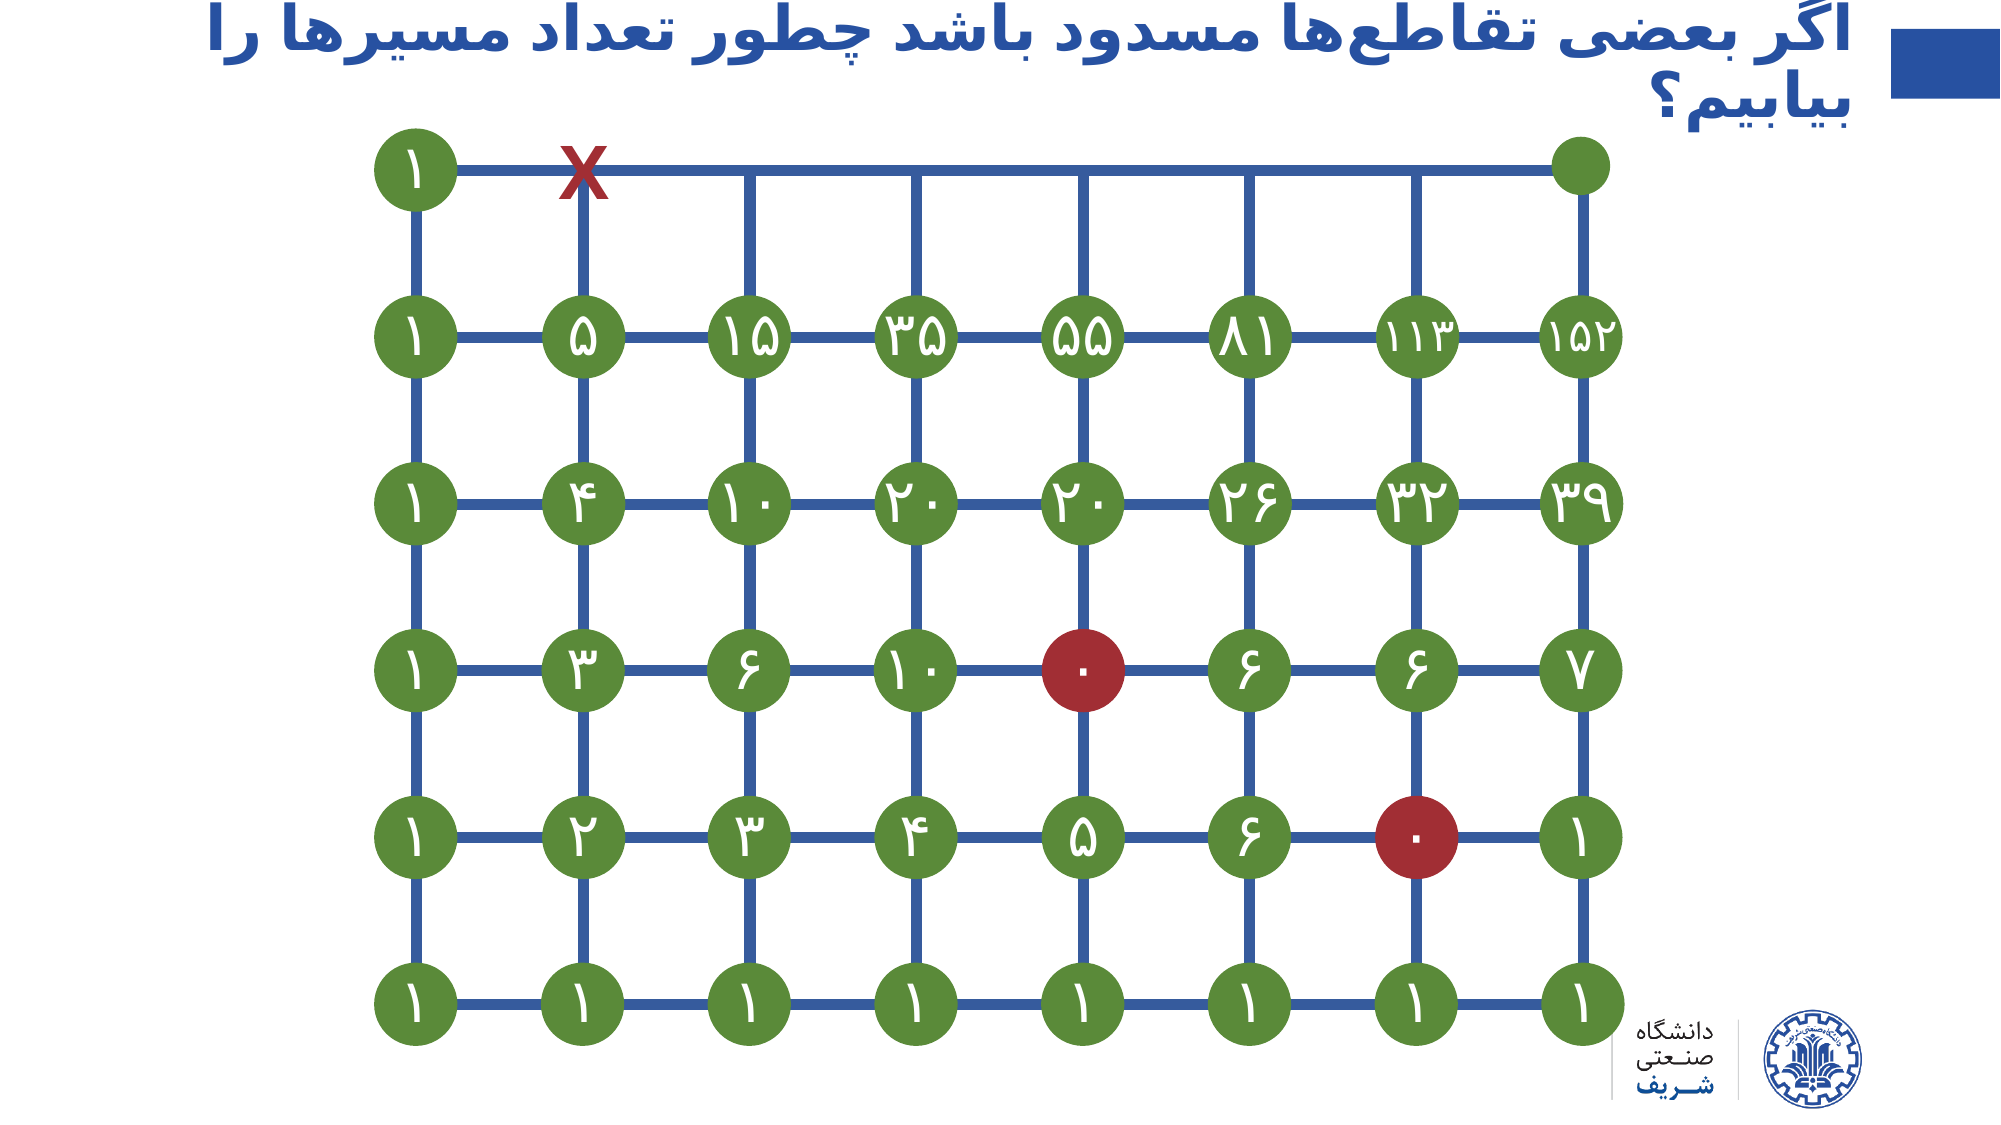

اگر بعضی تقاطع‌ها مسدود باشد چطور تعداد مسیرها را بیابیم؟
۱
X

|  |  |  |  |  |  |  |
| --- | --- | --- | --- | --- | --- | --- |
|  |  |  |  |  |  |  |
|  |  |  |  |  |  |  |
|  |  |  |  |  |  |  |
|  |  |  |  |  |  |  |
۱
۵

۱۵

۳۵

۵۵

۸۱

۱۱۳

۱۵۲

۱
۴

۱۰

۲۰

۲۰

۲۶

۳۲

۳۹

۳

۶

۱۰

۰

۶

۶

۷

۱

۱

۲

۳

۴

۵

۶

۰
۱

X

۱
۱
۱
۱
۱
۱
۱
۱